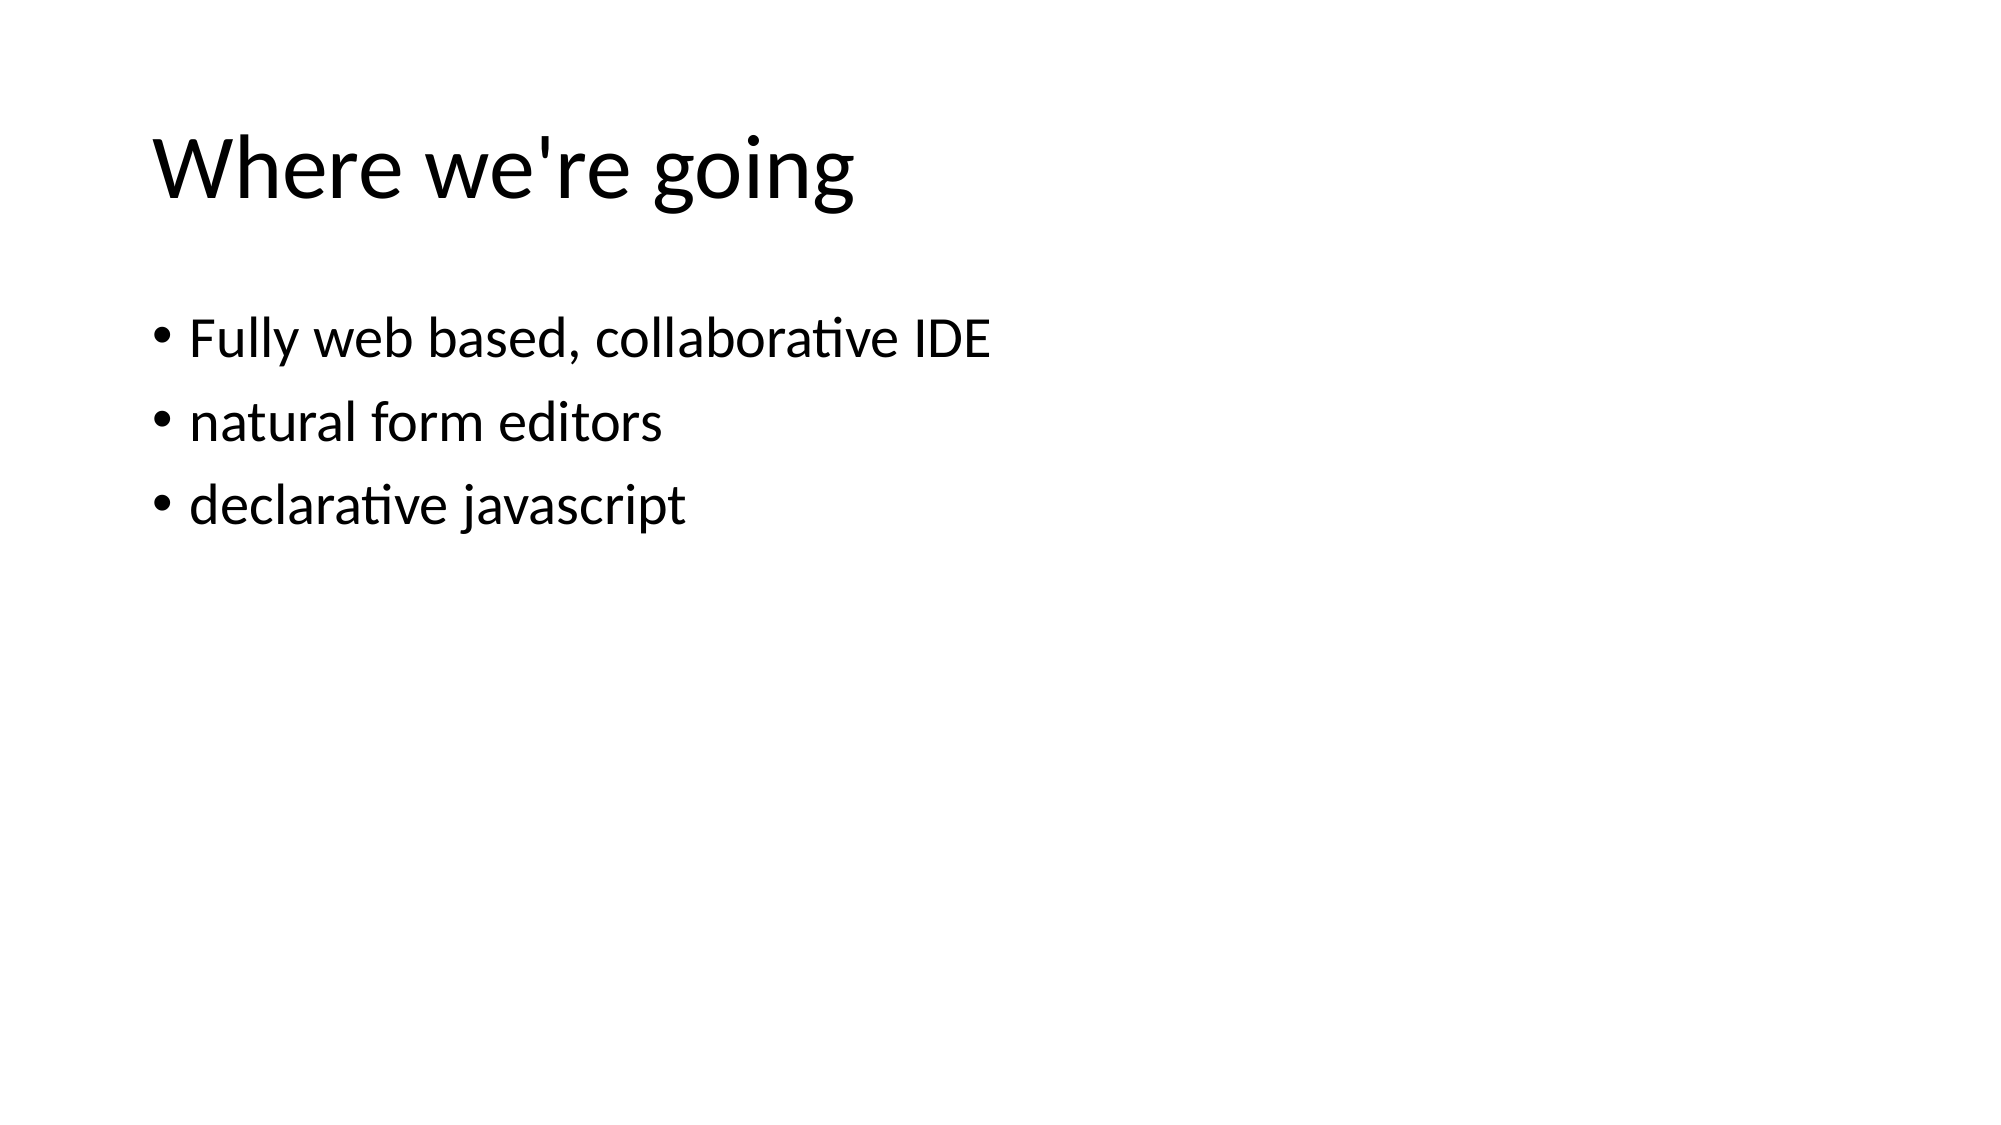

# Where we're going
Fully web based, collaborative IDE
natural form editors
declarative javascript